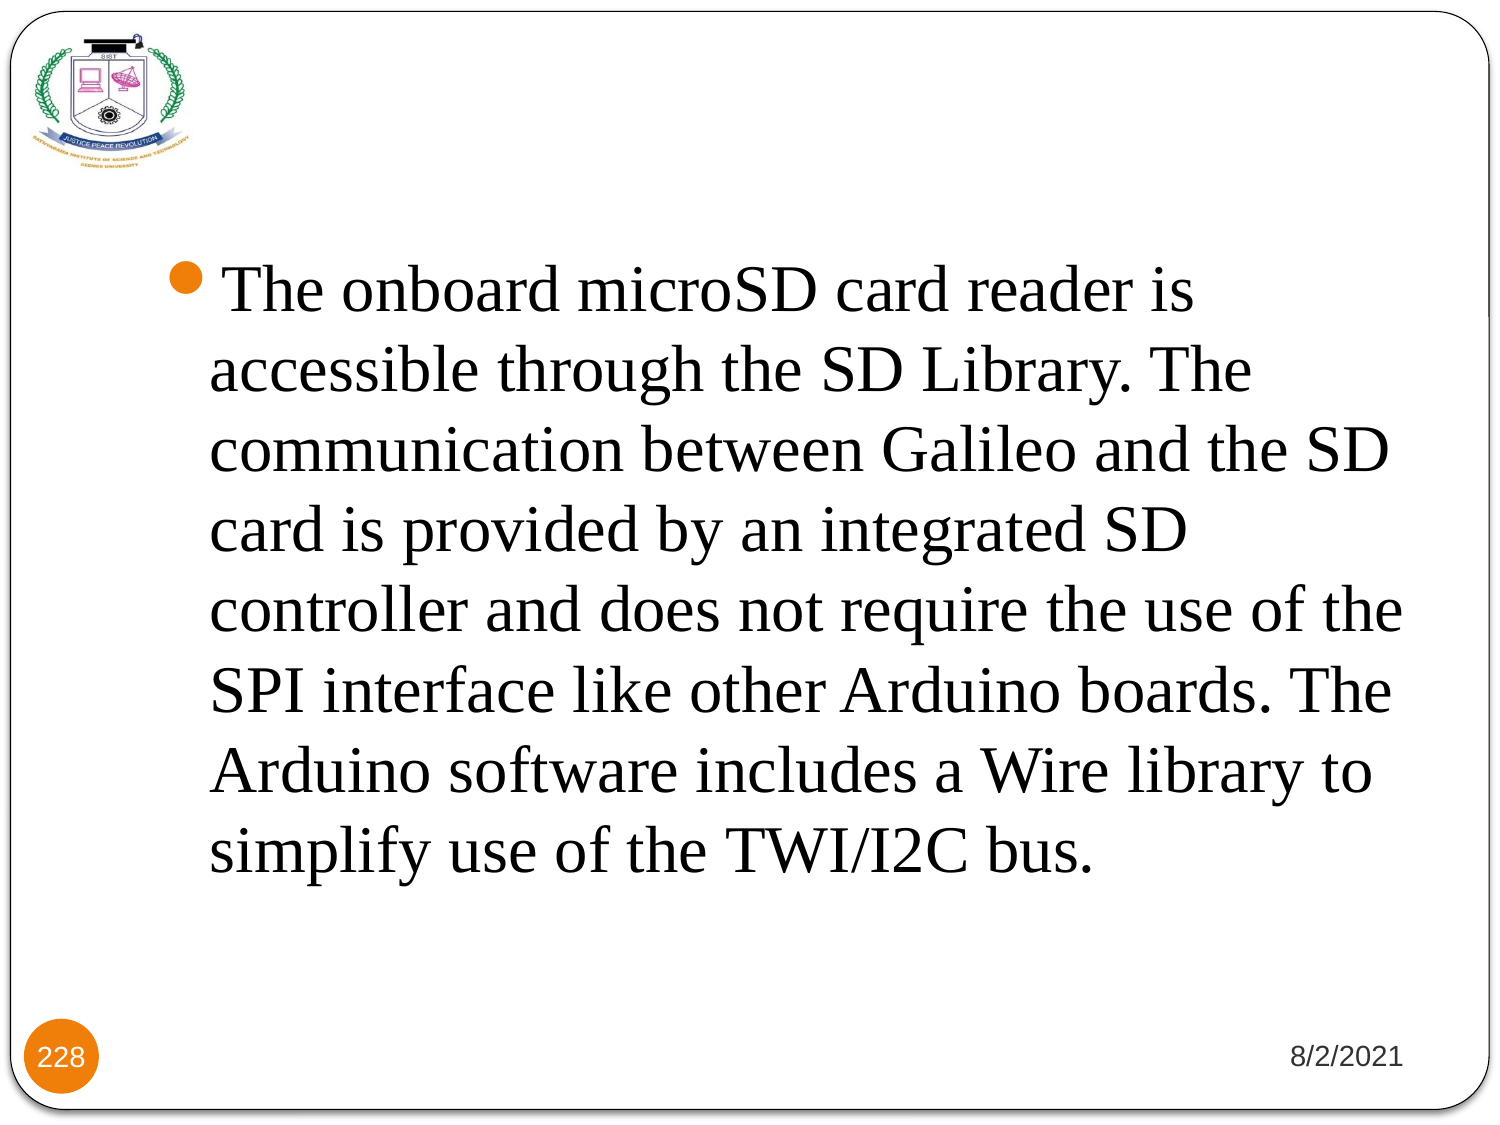

The onboard microSD card reader is accessible through the SD Library. The communication between Galileo and the SD card is provided by an integrated SD controller and does not require the use of the SPI interface like other Arduino boards. The Arduino software includes a Wire library to simplify use of the TWI/I2C bus.

8/2/2021
228